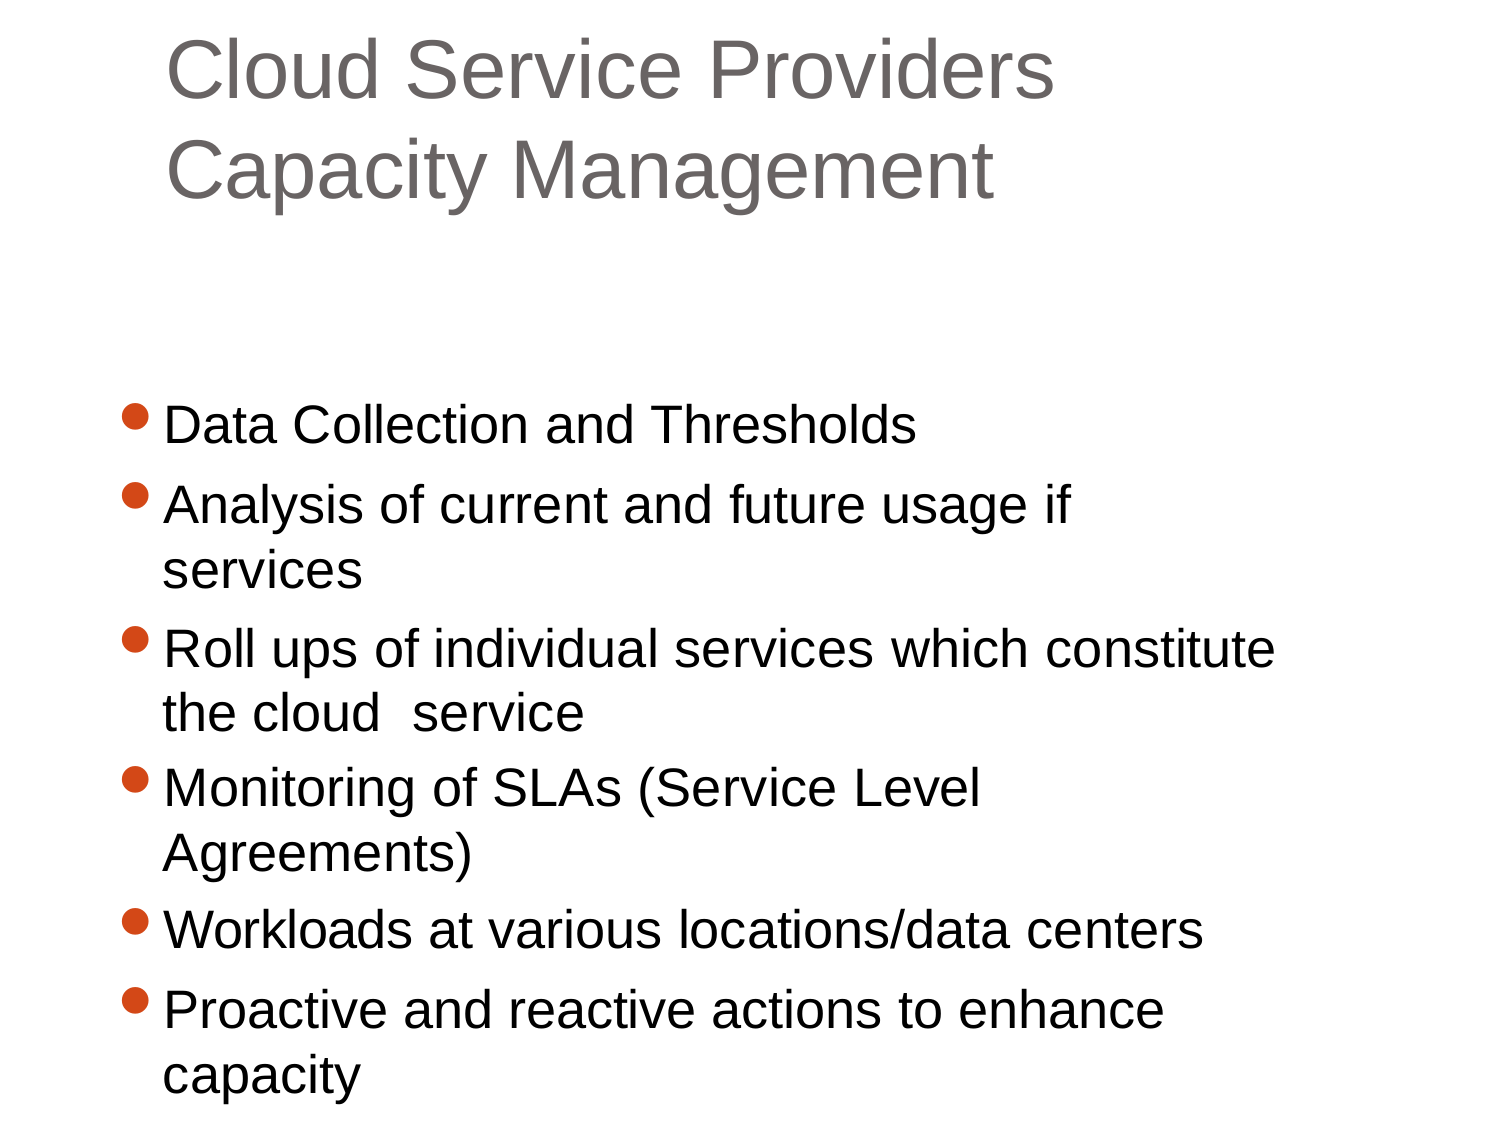

# Cloud Service Providers  Capacity Management
Data Collection and Thresholds
Analysis of current and future usage if services
Roll ups of individual services which constitute the cloud  service
Monitoring of SLAs (Service Level Agreements)
Workloads at various locations/data centers
Proactive and reactive actions to enhance capacity